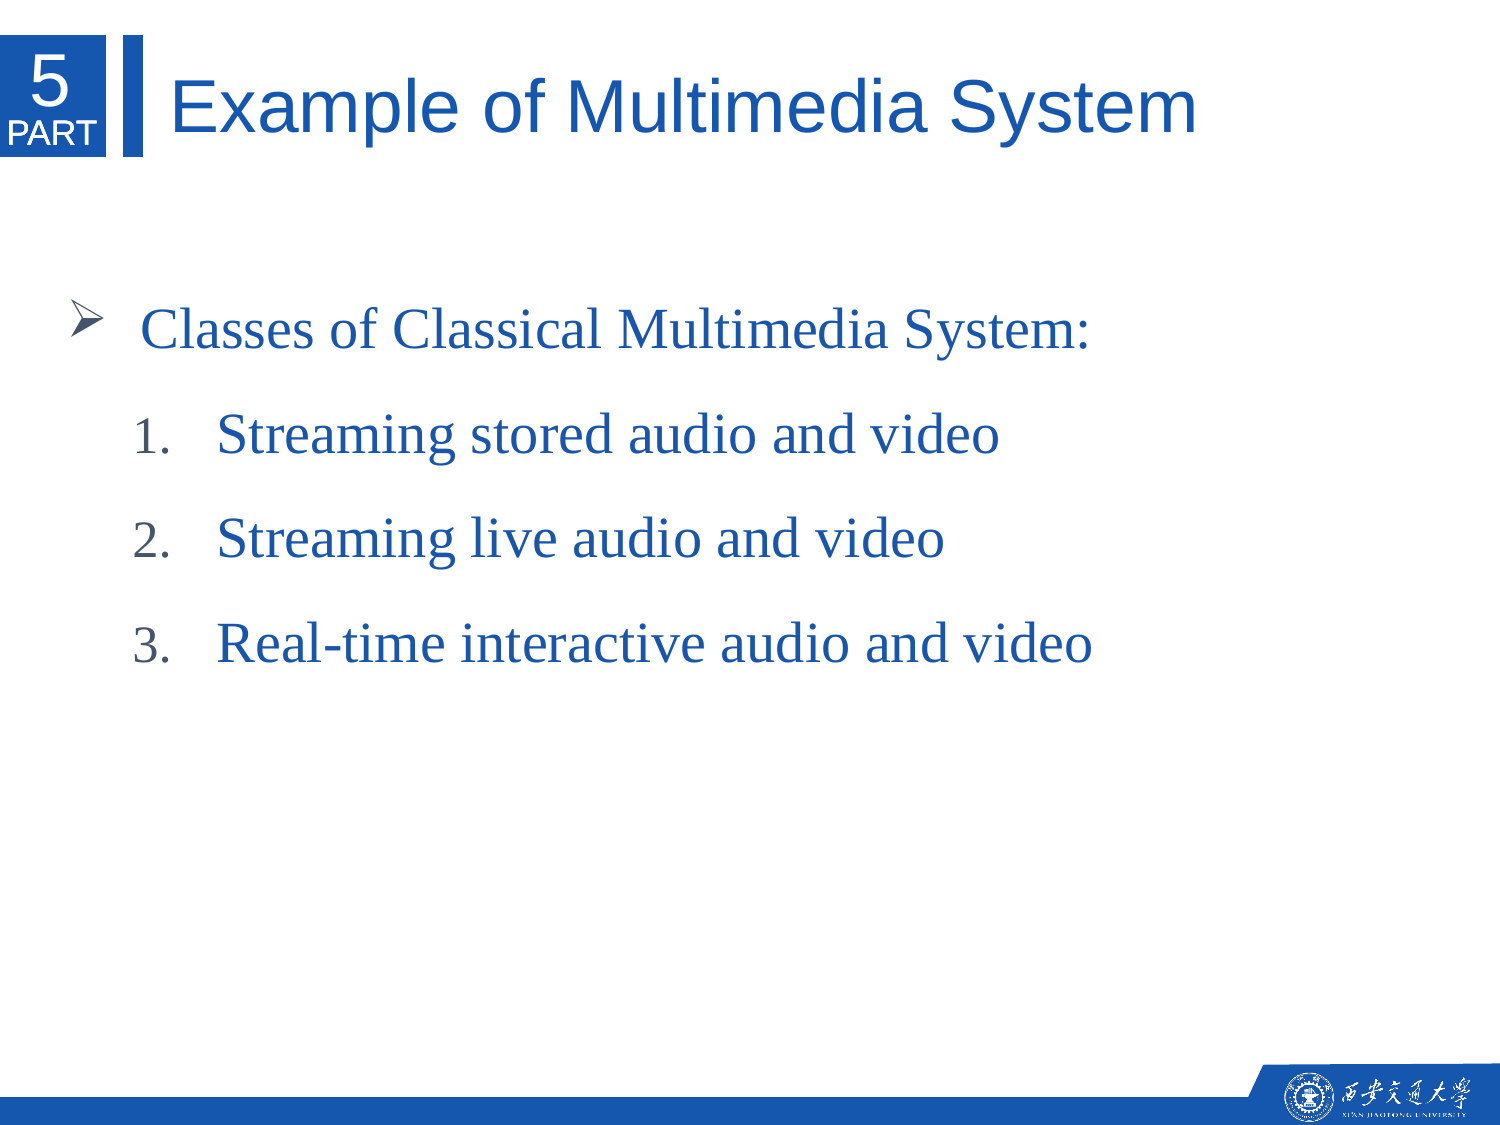

5

Example of Multimedia System

PART
PART
PART
Classes of Classical Multimedia System:
Streaming stored audio and video
Streaming live audio and video
Real-time interactive audio and video